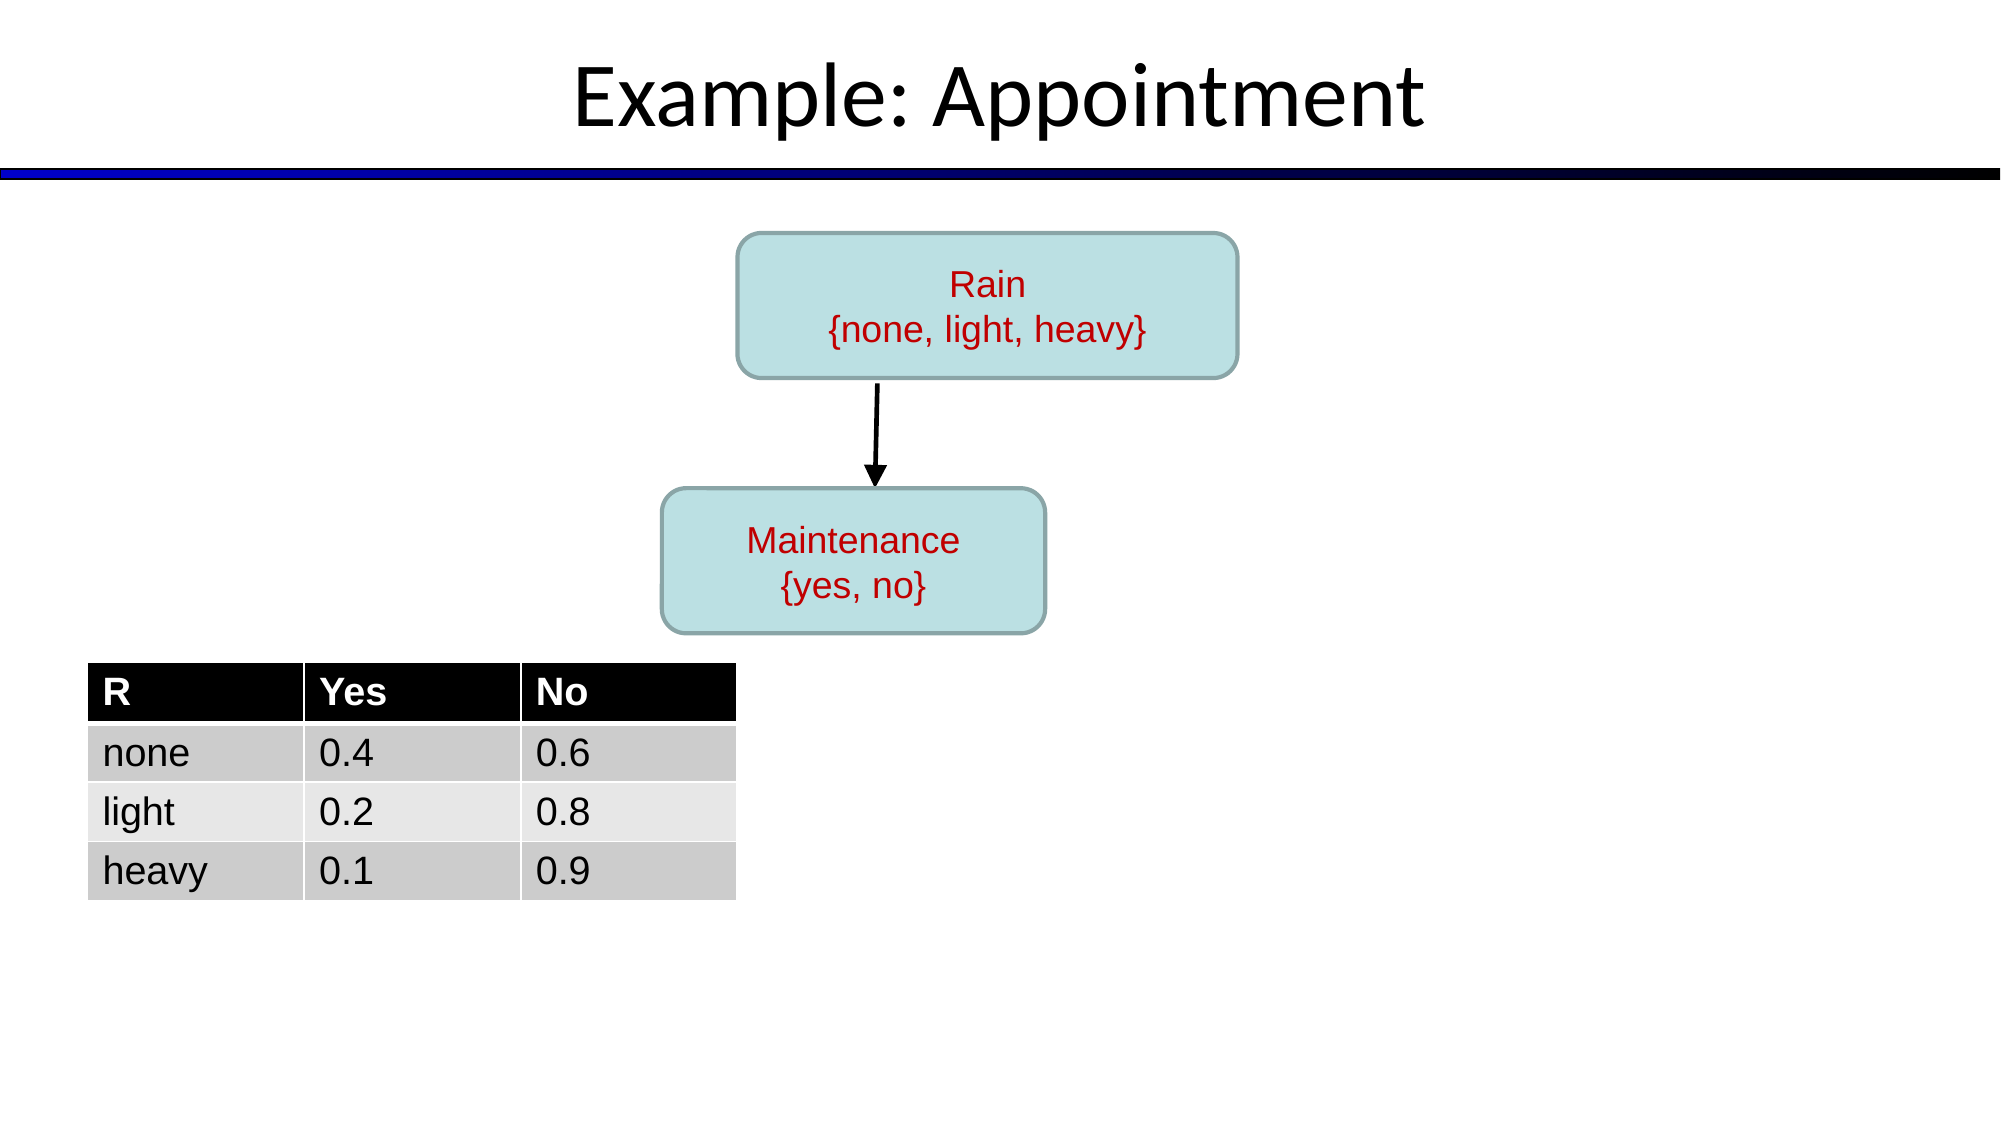

# Example: Appointment
Rain
{none, light, heavy}
Maintenance
{yes, no}
| R | Yes | No |
| --- | --- | --- |
| none | 0.4 | 0.6 |
| light | 0.2 | 0.8 |
| heavy | 0.1 | 0.9 |